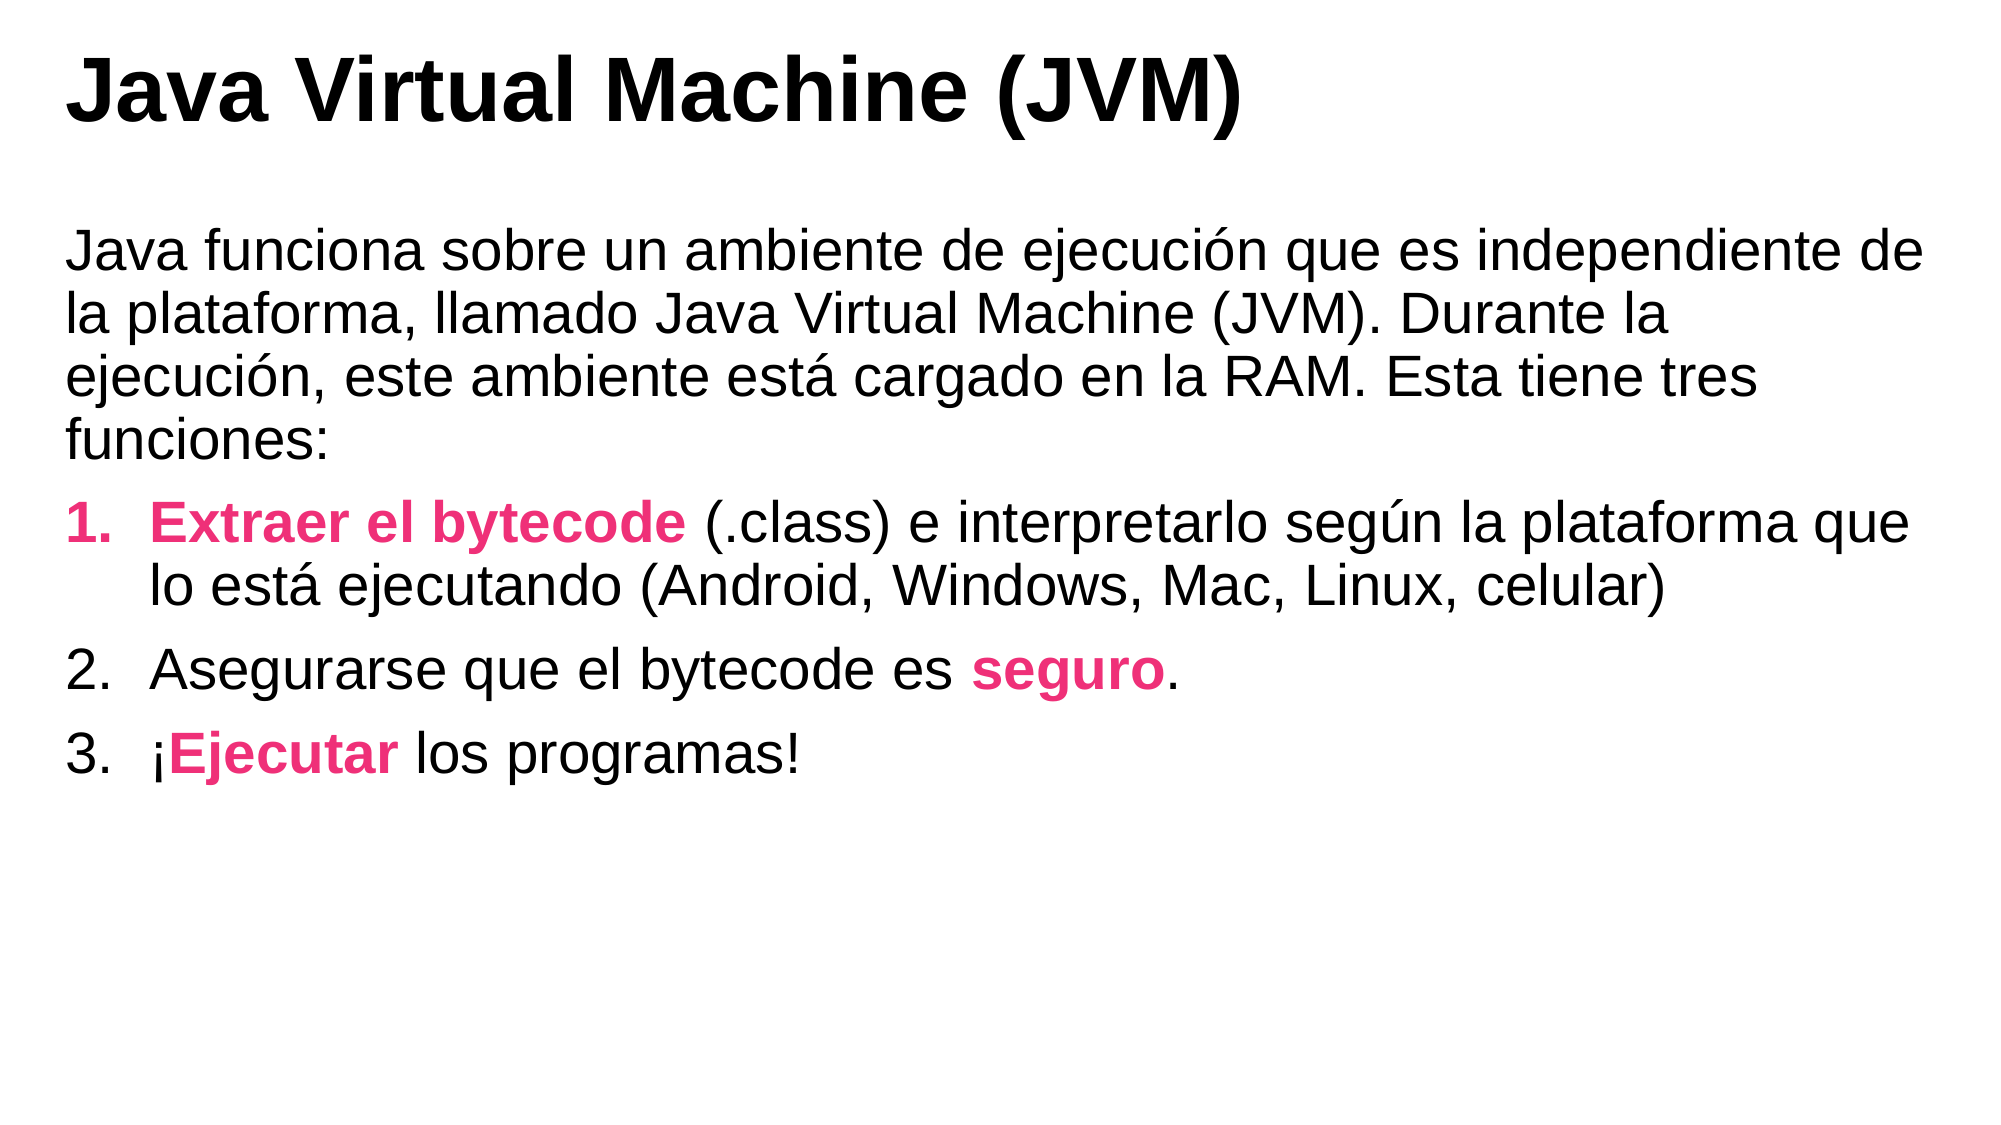

# Java Virtual Machine (JVM)
Java funciona sobre un ambiente de ejecución que es independiente de la plataforma, llamado Java Virtual Machine (JVM). Durante la ejecución, este ambiente está cargado en la RAM. Esta tiene tres funciones:
Extraer el bytecode (.class) e interpretarlo según la plataforma que lo está ejecutando (Android, Windows, Mac, Linux, celular)
Asegurarse que el bytecode es seguro.
¡Ejecutar los programas!